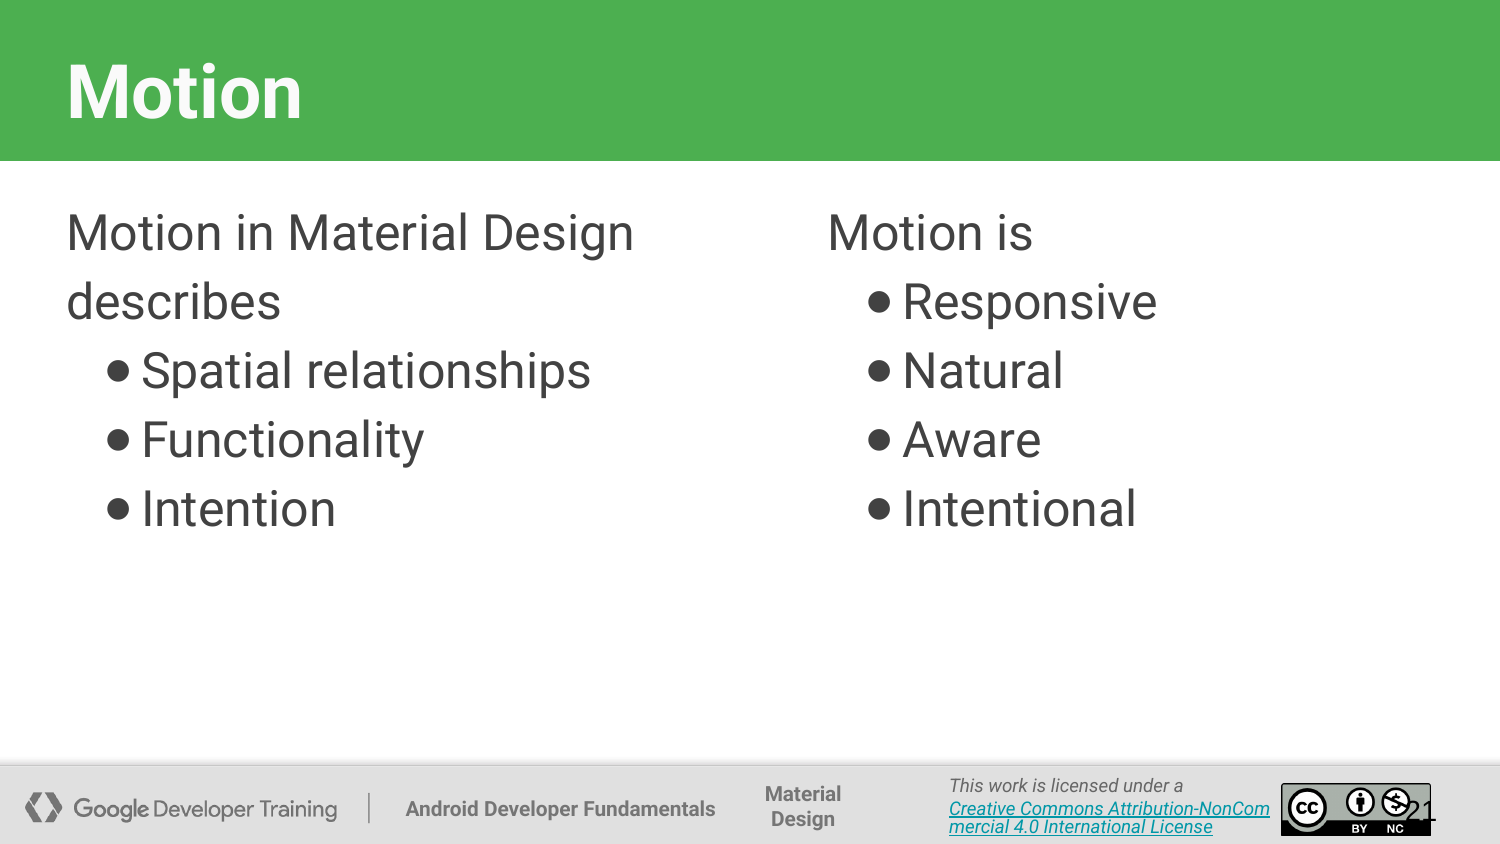

# Motion
Motion in Material Design describes
Spatial relationships
Functionality
Intention
Motion is
Responsive
Natural
Aware
Intentional
21